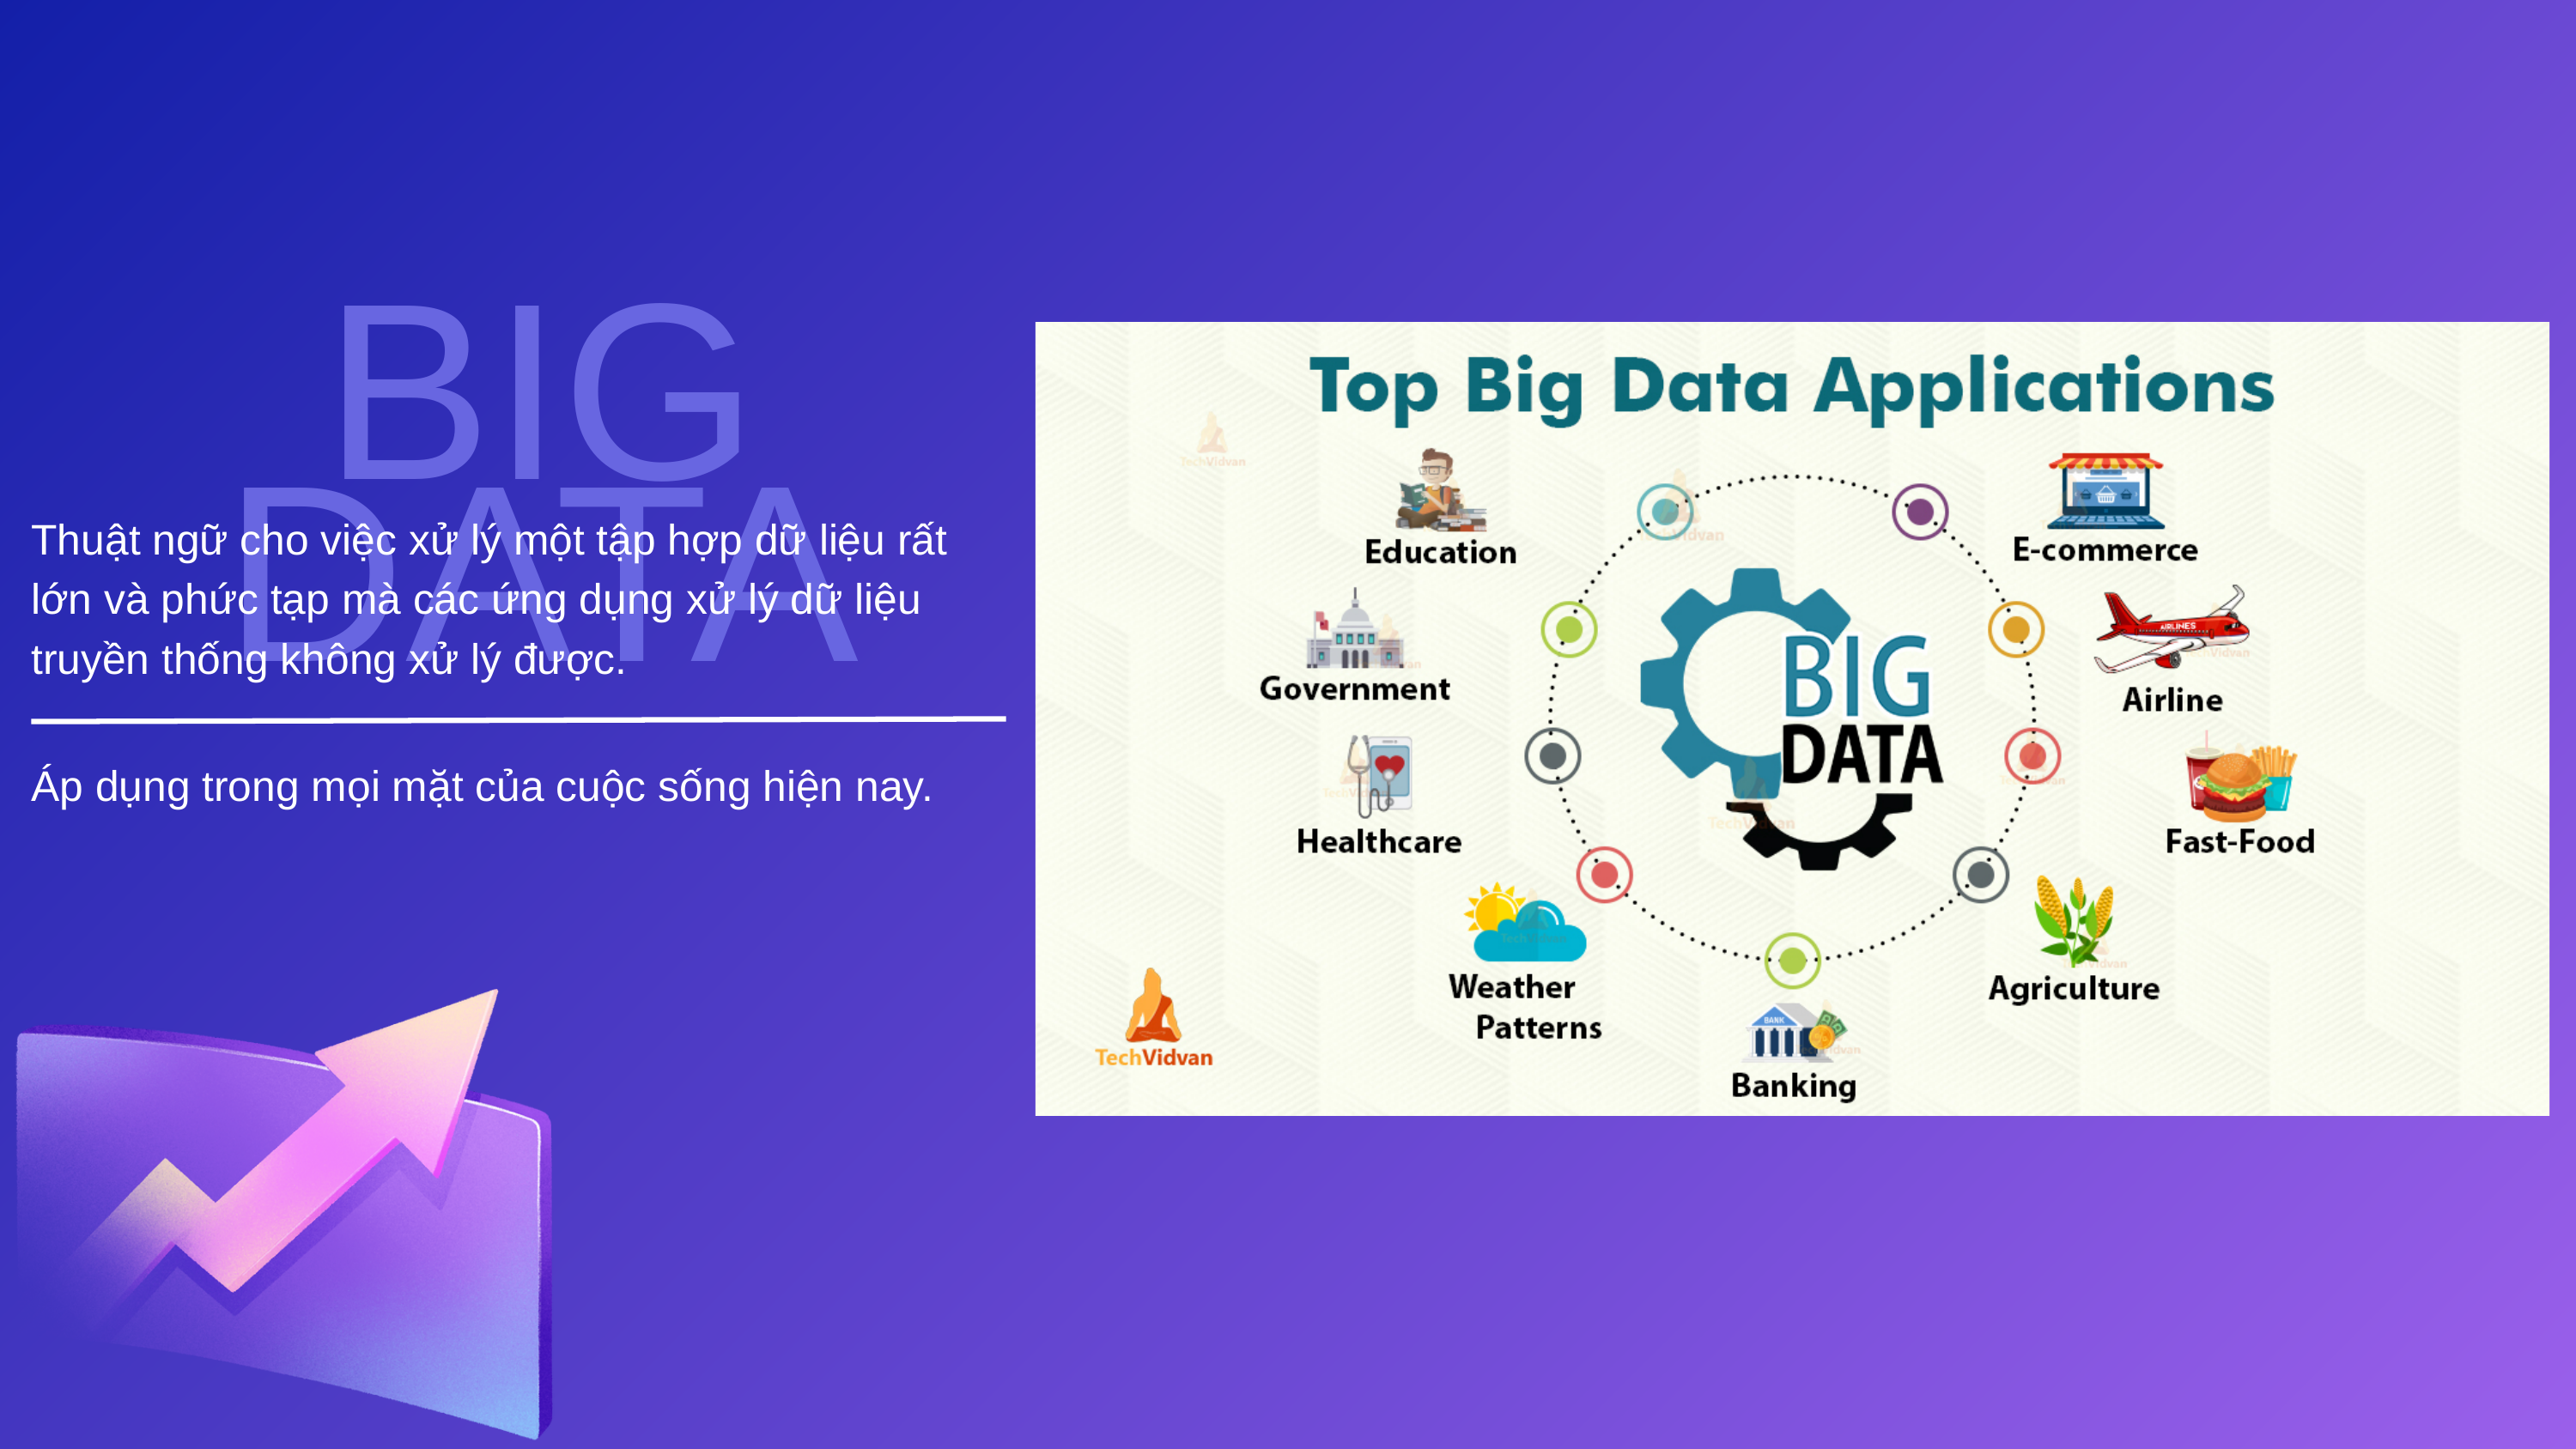

BIG DATA
Thuật ngữ cho việc xử lý một tập hợp dữ liệu rất lớn và phức tạp mà các ứng dụng xử lý dữ liệu truyền thống không xử lý được.

Áp dụng trong mọi mặt của cuộc sống hiện nay.